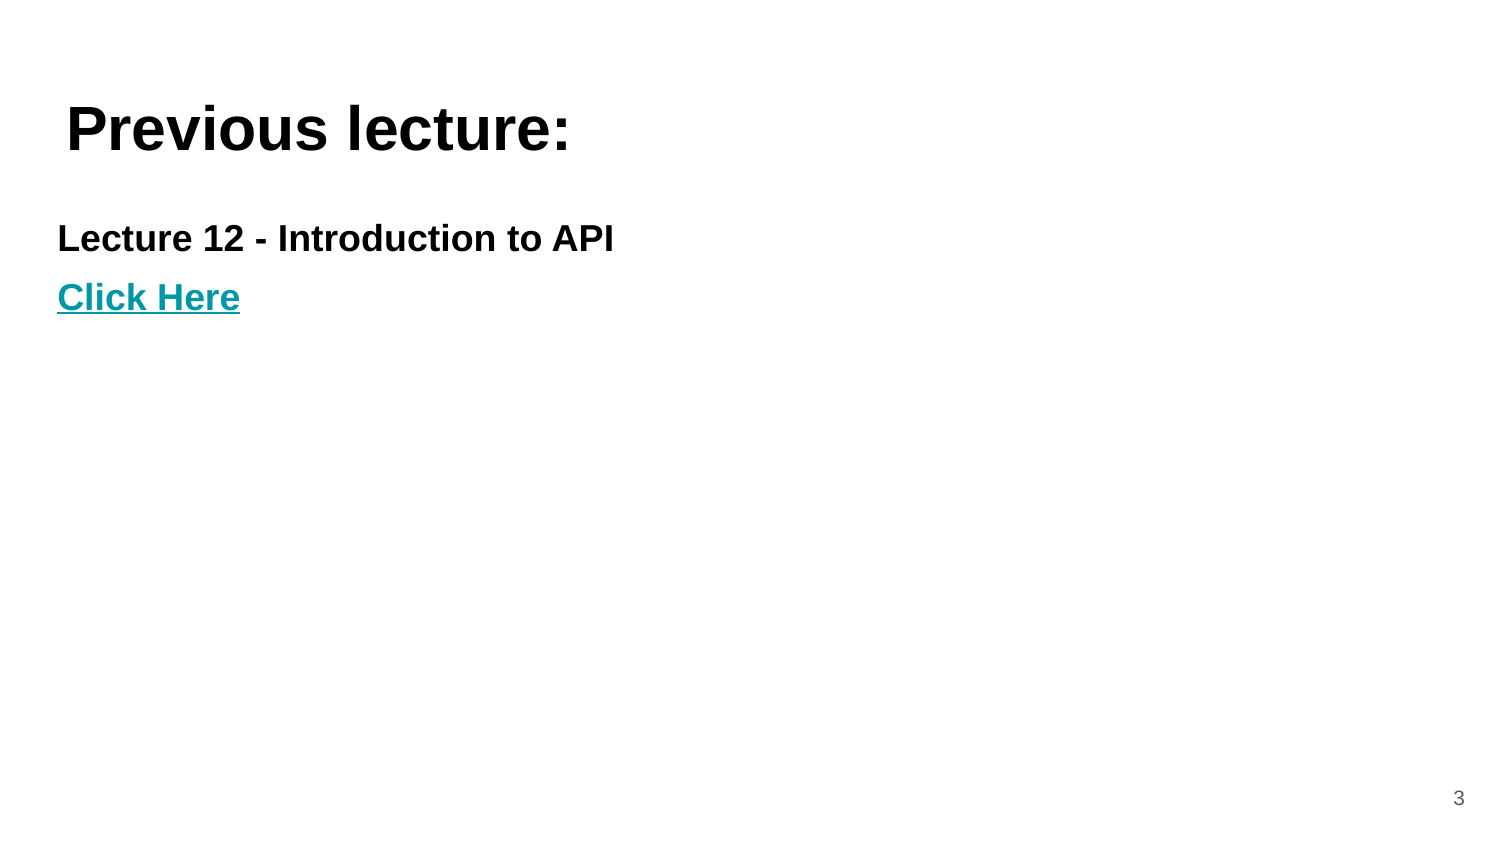

# Previous lecture:
Lecture 12 - Introduction to API
Click Here

3